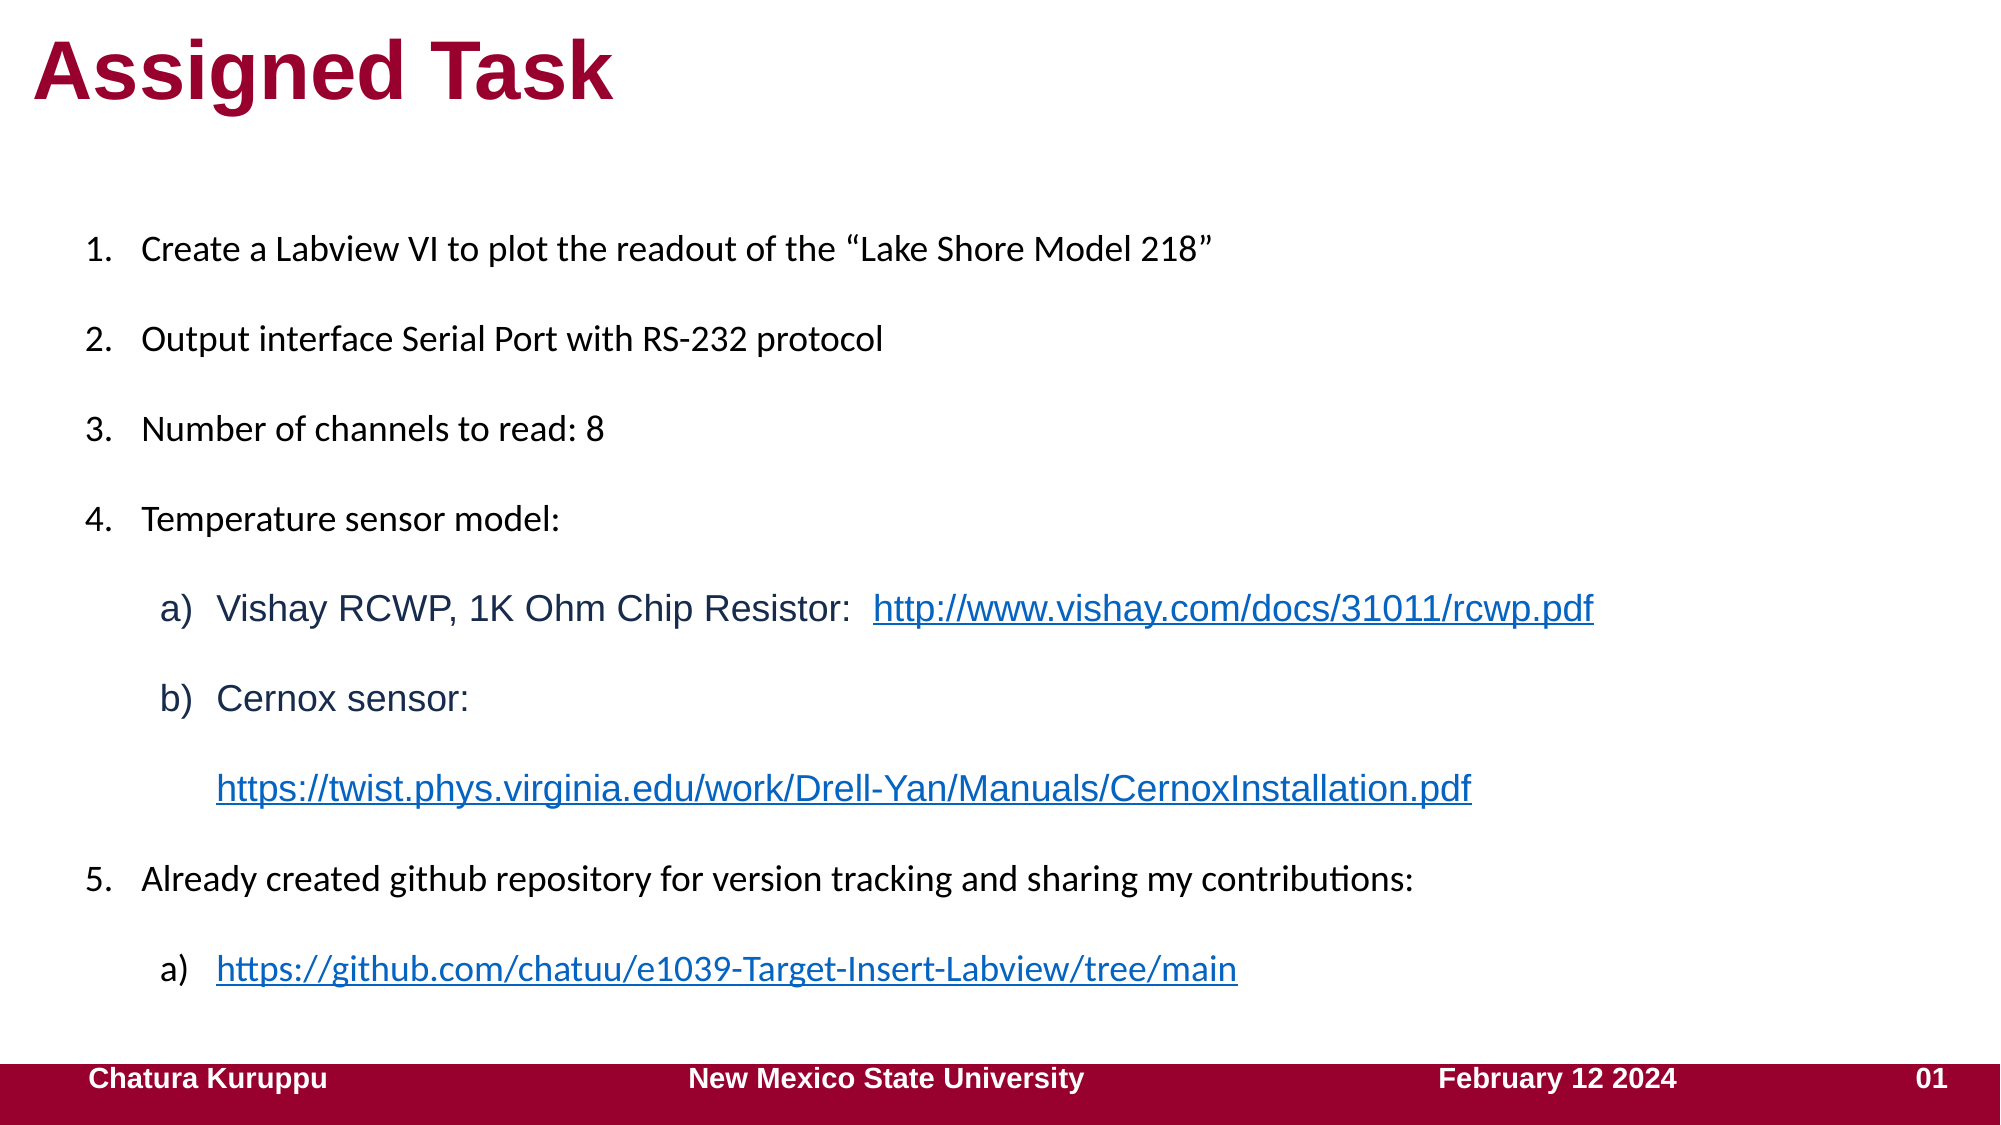

Assigned Task
Create a Labview VI to plot the readout of the “Lake Shore Model 218”
Output interface Serial Port with RS-232 protocol
Number of channels to read: 8
Temperature sensor model:
Vishay RCWP, 1K Ohm Chip Resistor:  http://www.vishay.com/docs/31011/rcwp.pdf
Cernox sensor: https://twist.phys.virginia.edu/work/Drell-Yan/Manuals/CernoxInstallation.pdf
Already created github repository for version tracking and sharing my contributions:
https://github.com/chatuu/e1039-Target-Insert-Labview/tree/main

Chatura Kuruppu                     	  	New Mexico State University			February 12 2024                             01